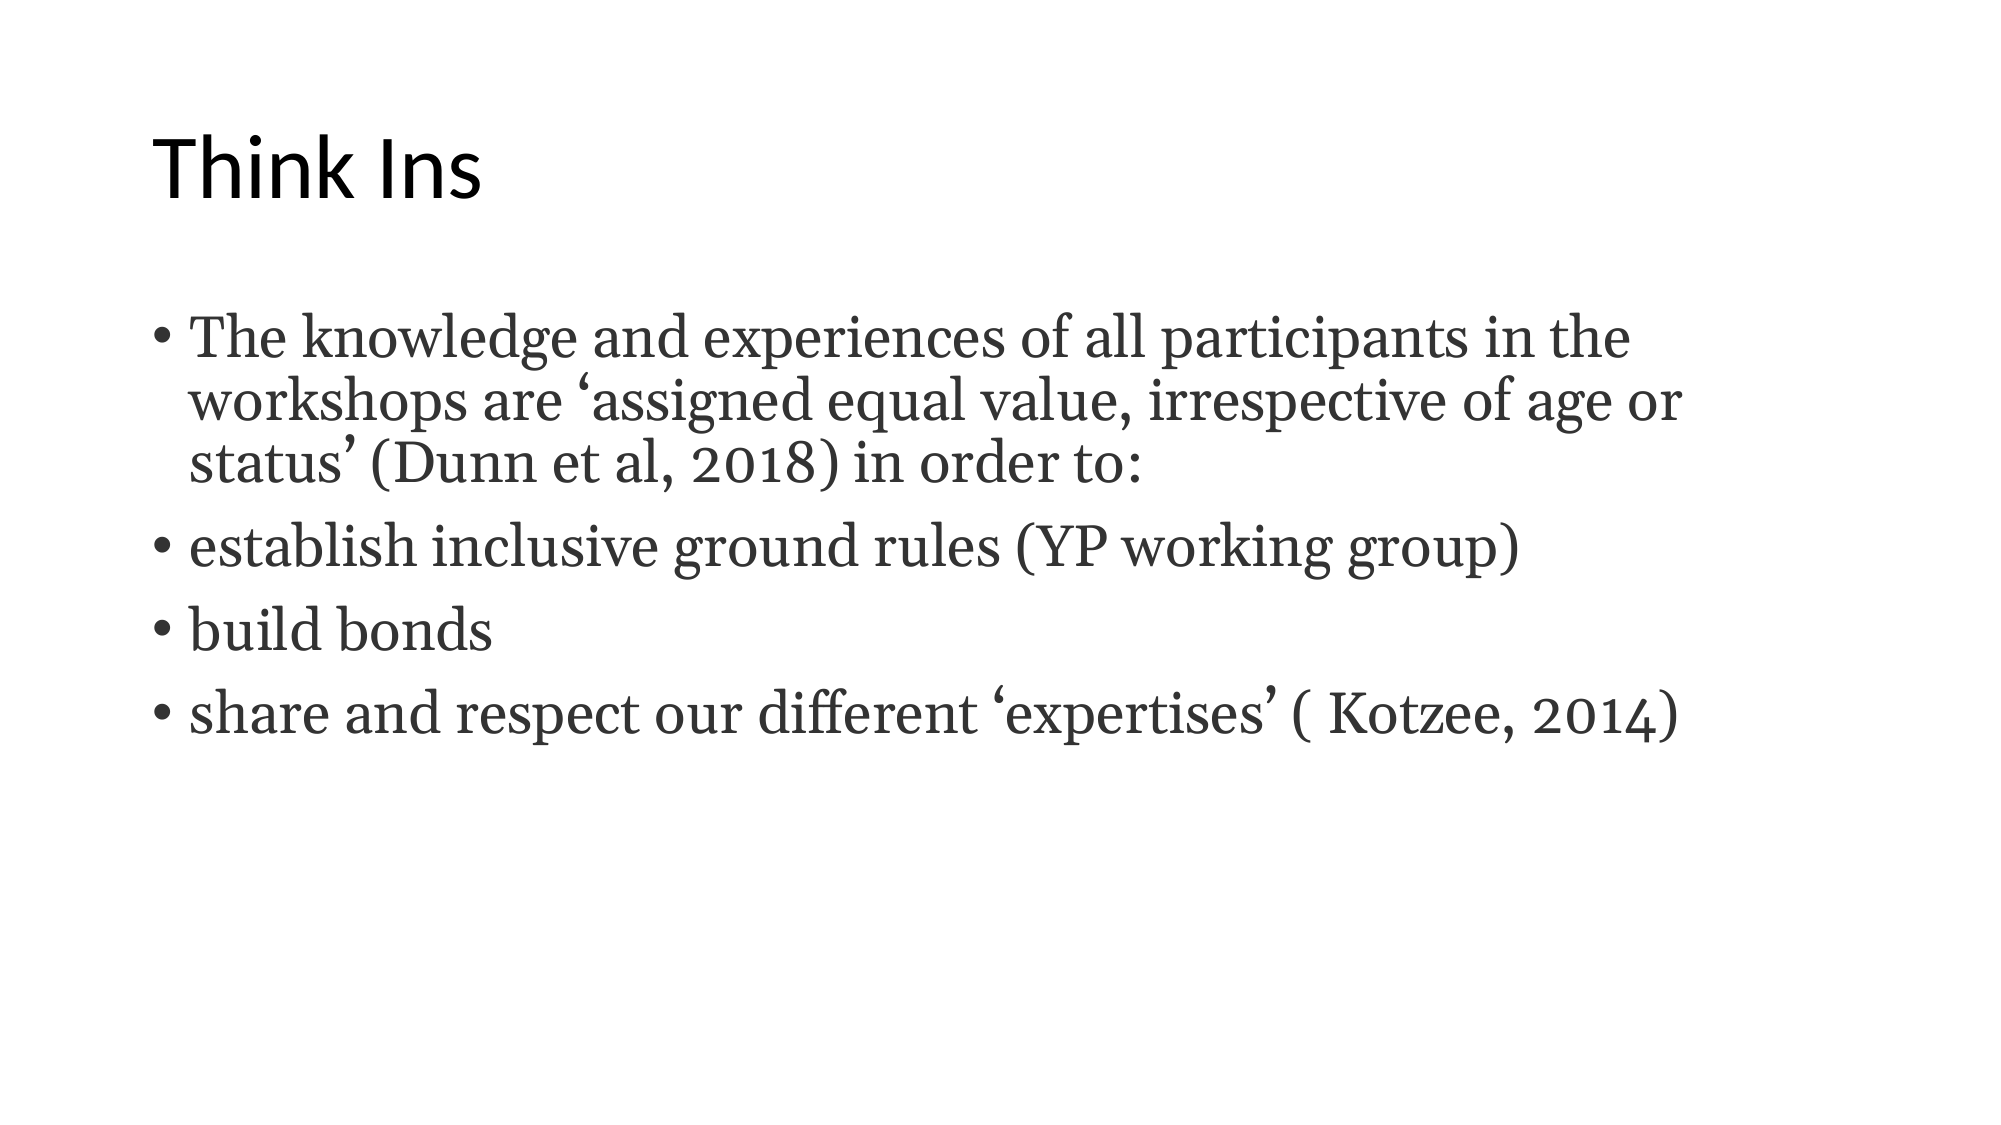

# Think Ins
The knowledge and experiences of all participants in the workshops are ‘assigned equal value, irrespective of age or status’ (Dunn et al, 2018) in order to:
establish inclusive ground rules (YP working group)
build bonds
share and respect our different ‘expertises’ ( Kotzee, 2014)